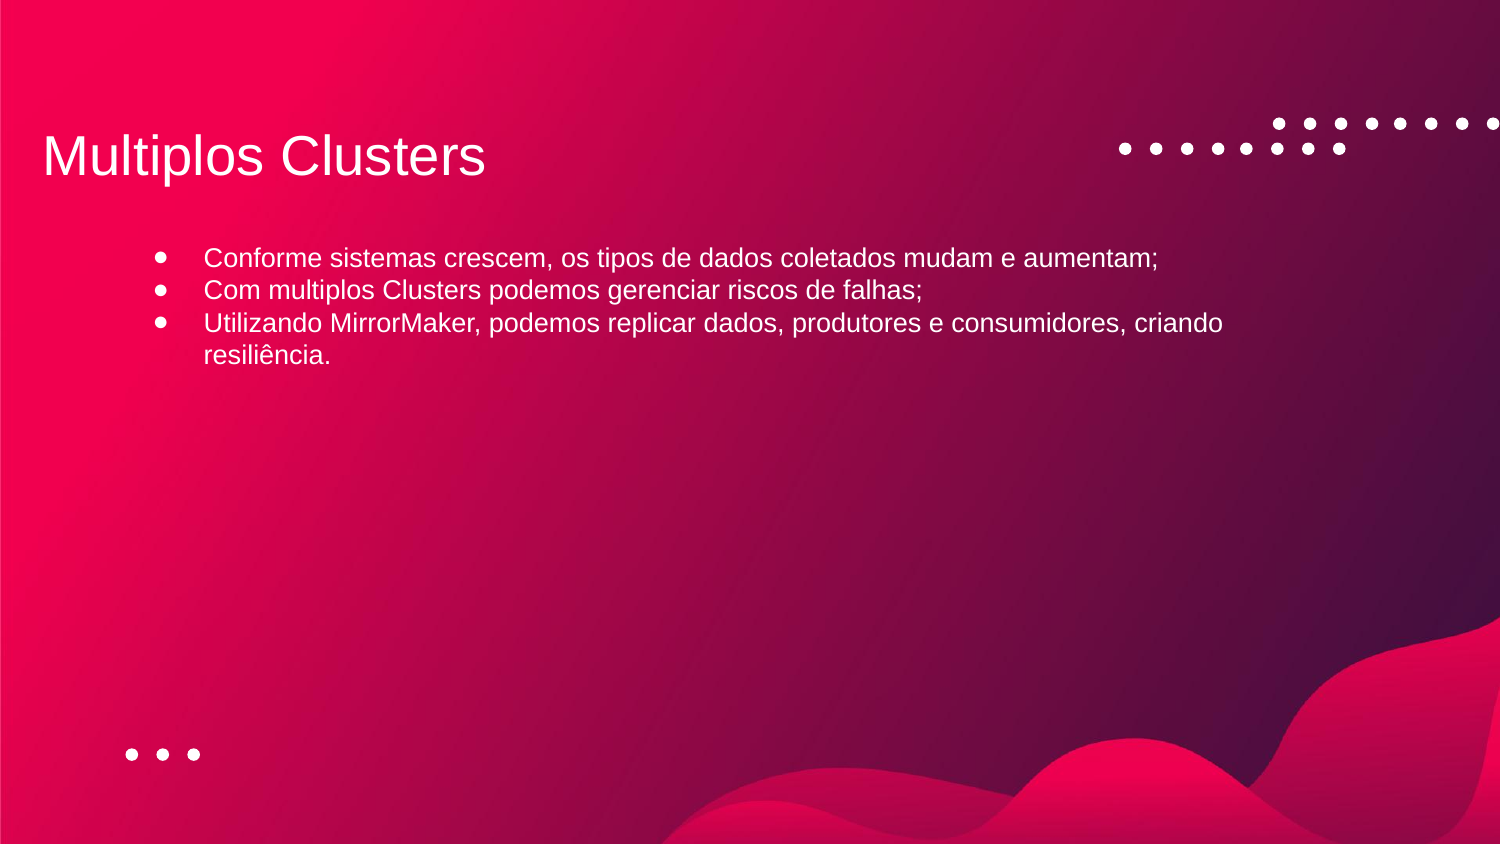

# Multiplos Clusters

Conforme sistemas crescem, os tipos de dados coletados mudam e aumentam;
Com multiplos Clusters podemos gerenciar riscos de falhas;
Utilizando MirrorMaker, podemos replicar dados, produtores e consumidores, criando resiliência.